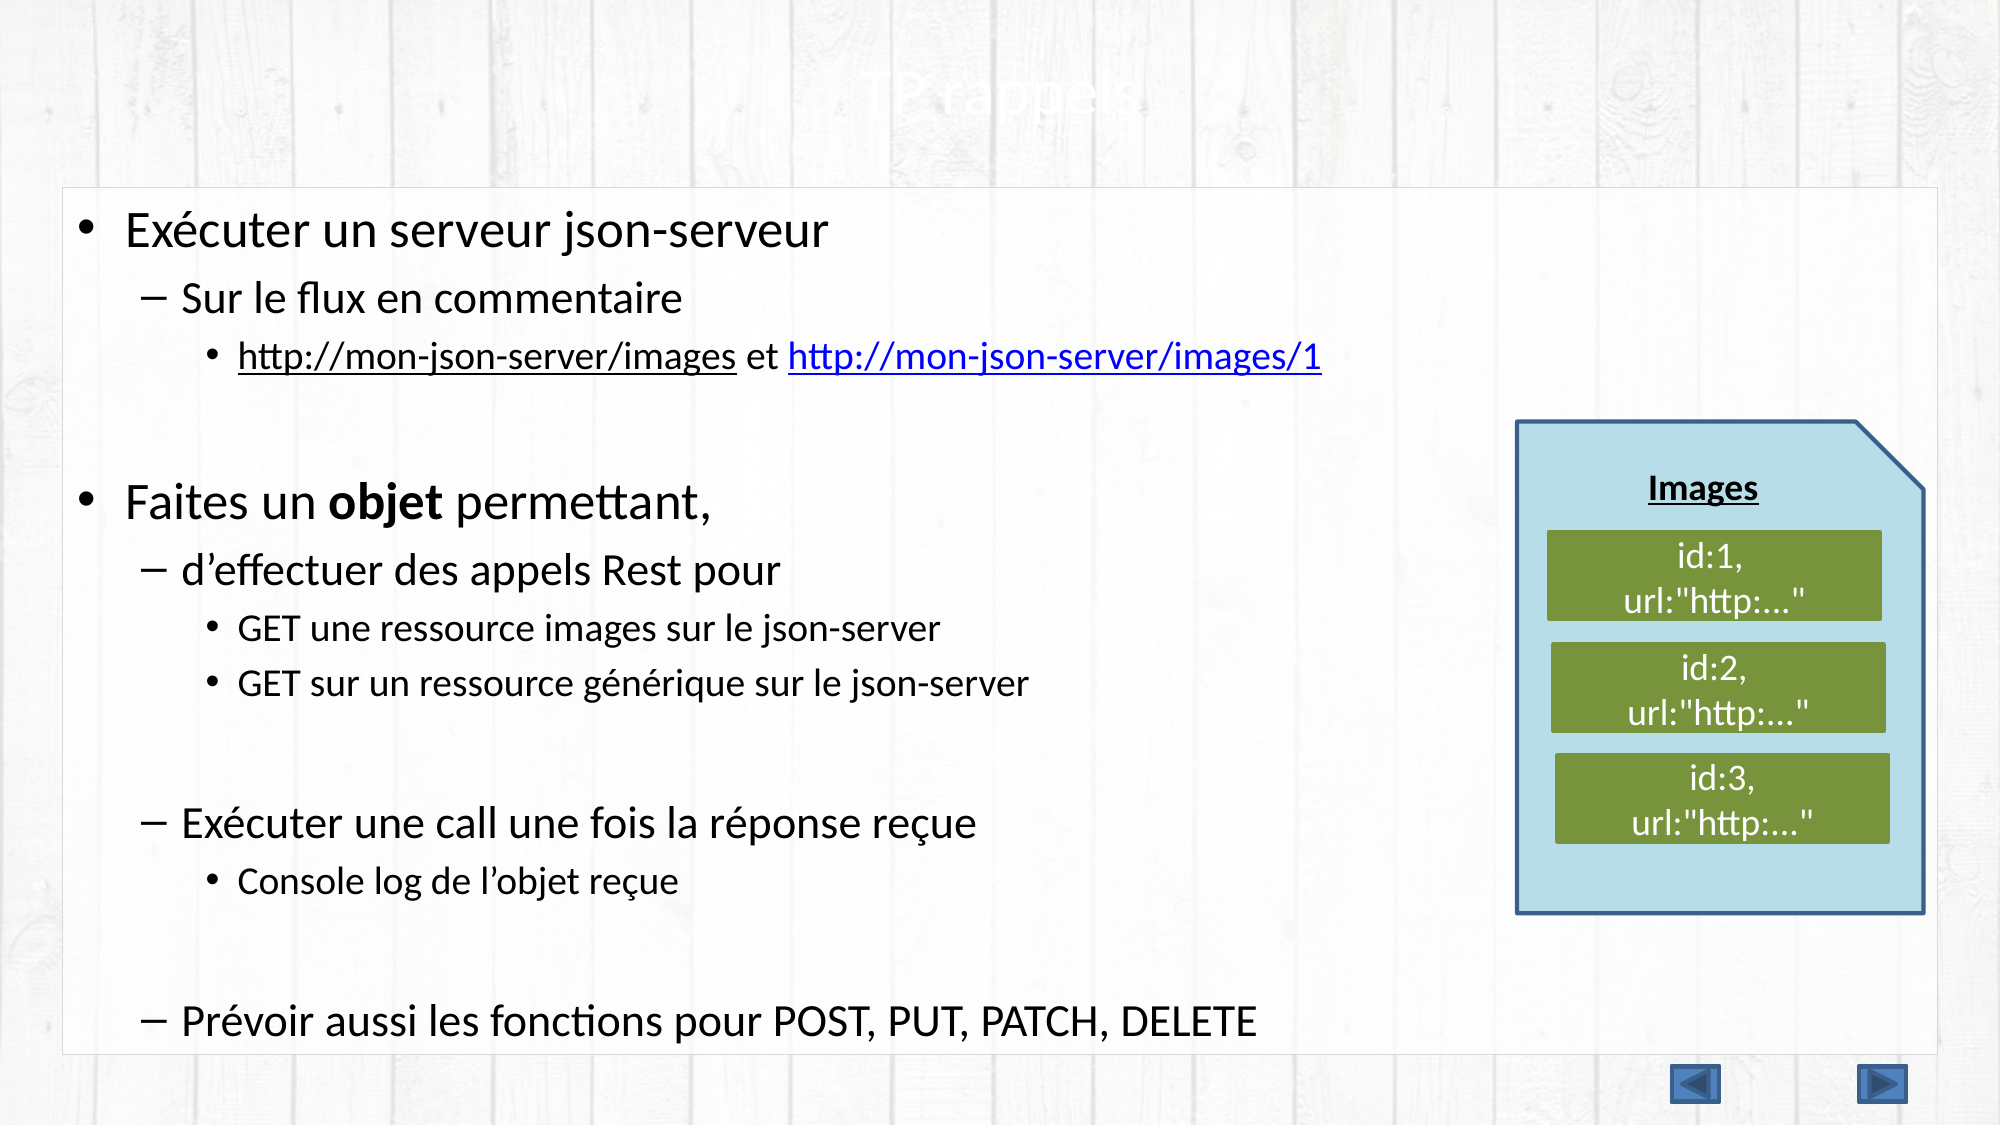

# TP rappels
Exécuter un serveur json-serveur
Sur le flux en commentaire
http://mon-json-server/images et http://mon-json-server/images/1

Faites un objet permettant,
d’effectuer des appels Rest pour
GET une ressource images sur le json-server
GET sur un ressource générique sur le json-server

Exécuter une call une fois la réponse reçue
Console log de l’objet reçue

Prévoir aussi les fonctions pour POST, PUT, PATCH, DELETE

Images
id:1,
url:"http:..."
id:2,
url:"http:..."
id:3,
url:"http:..."